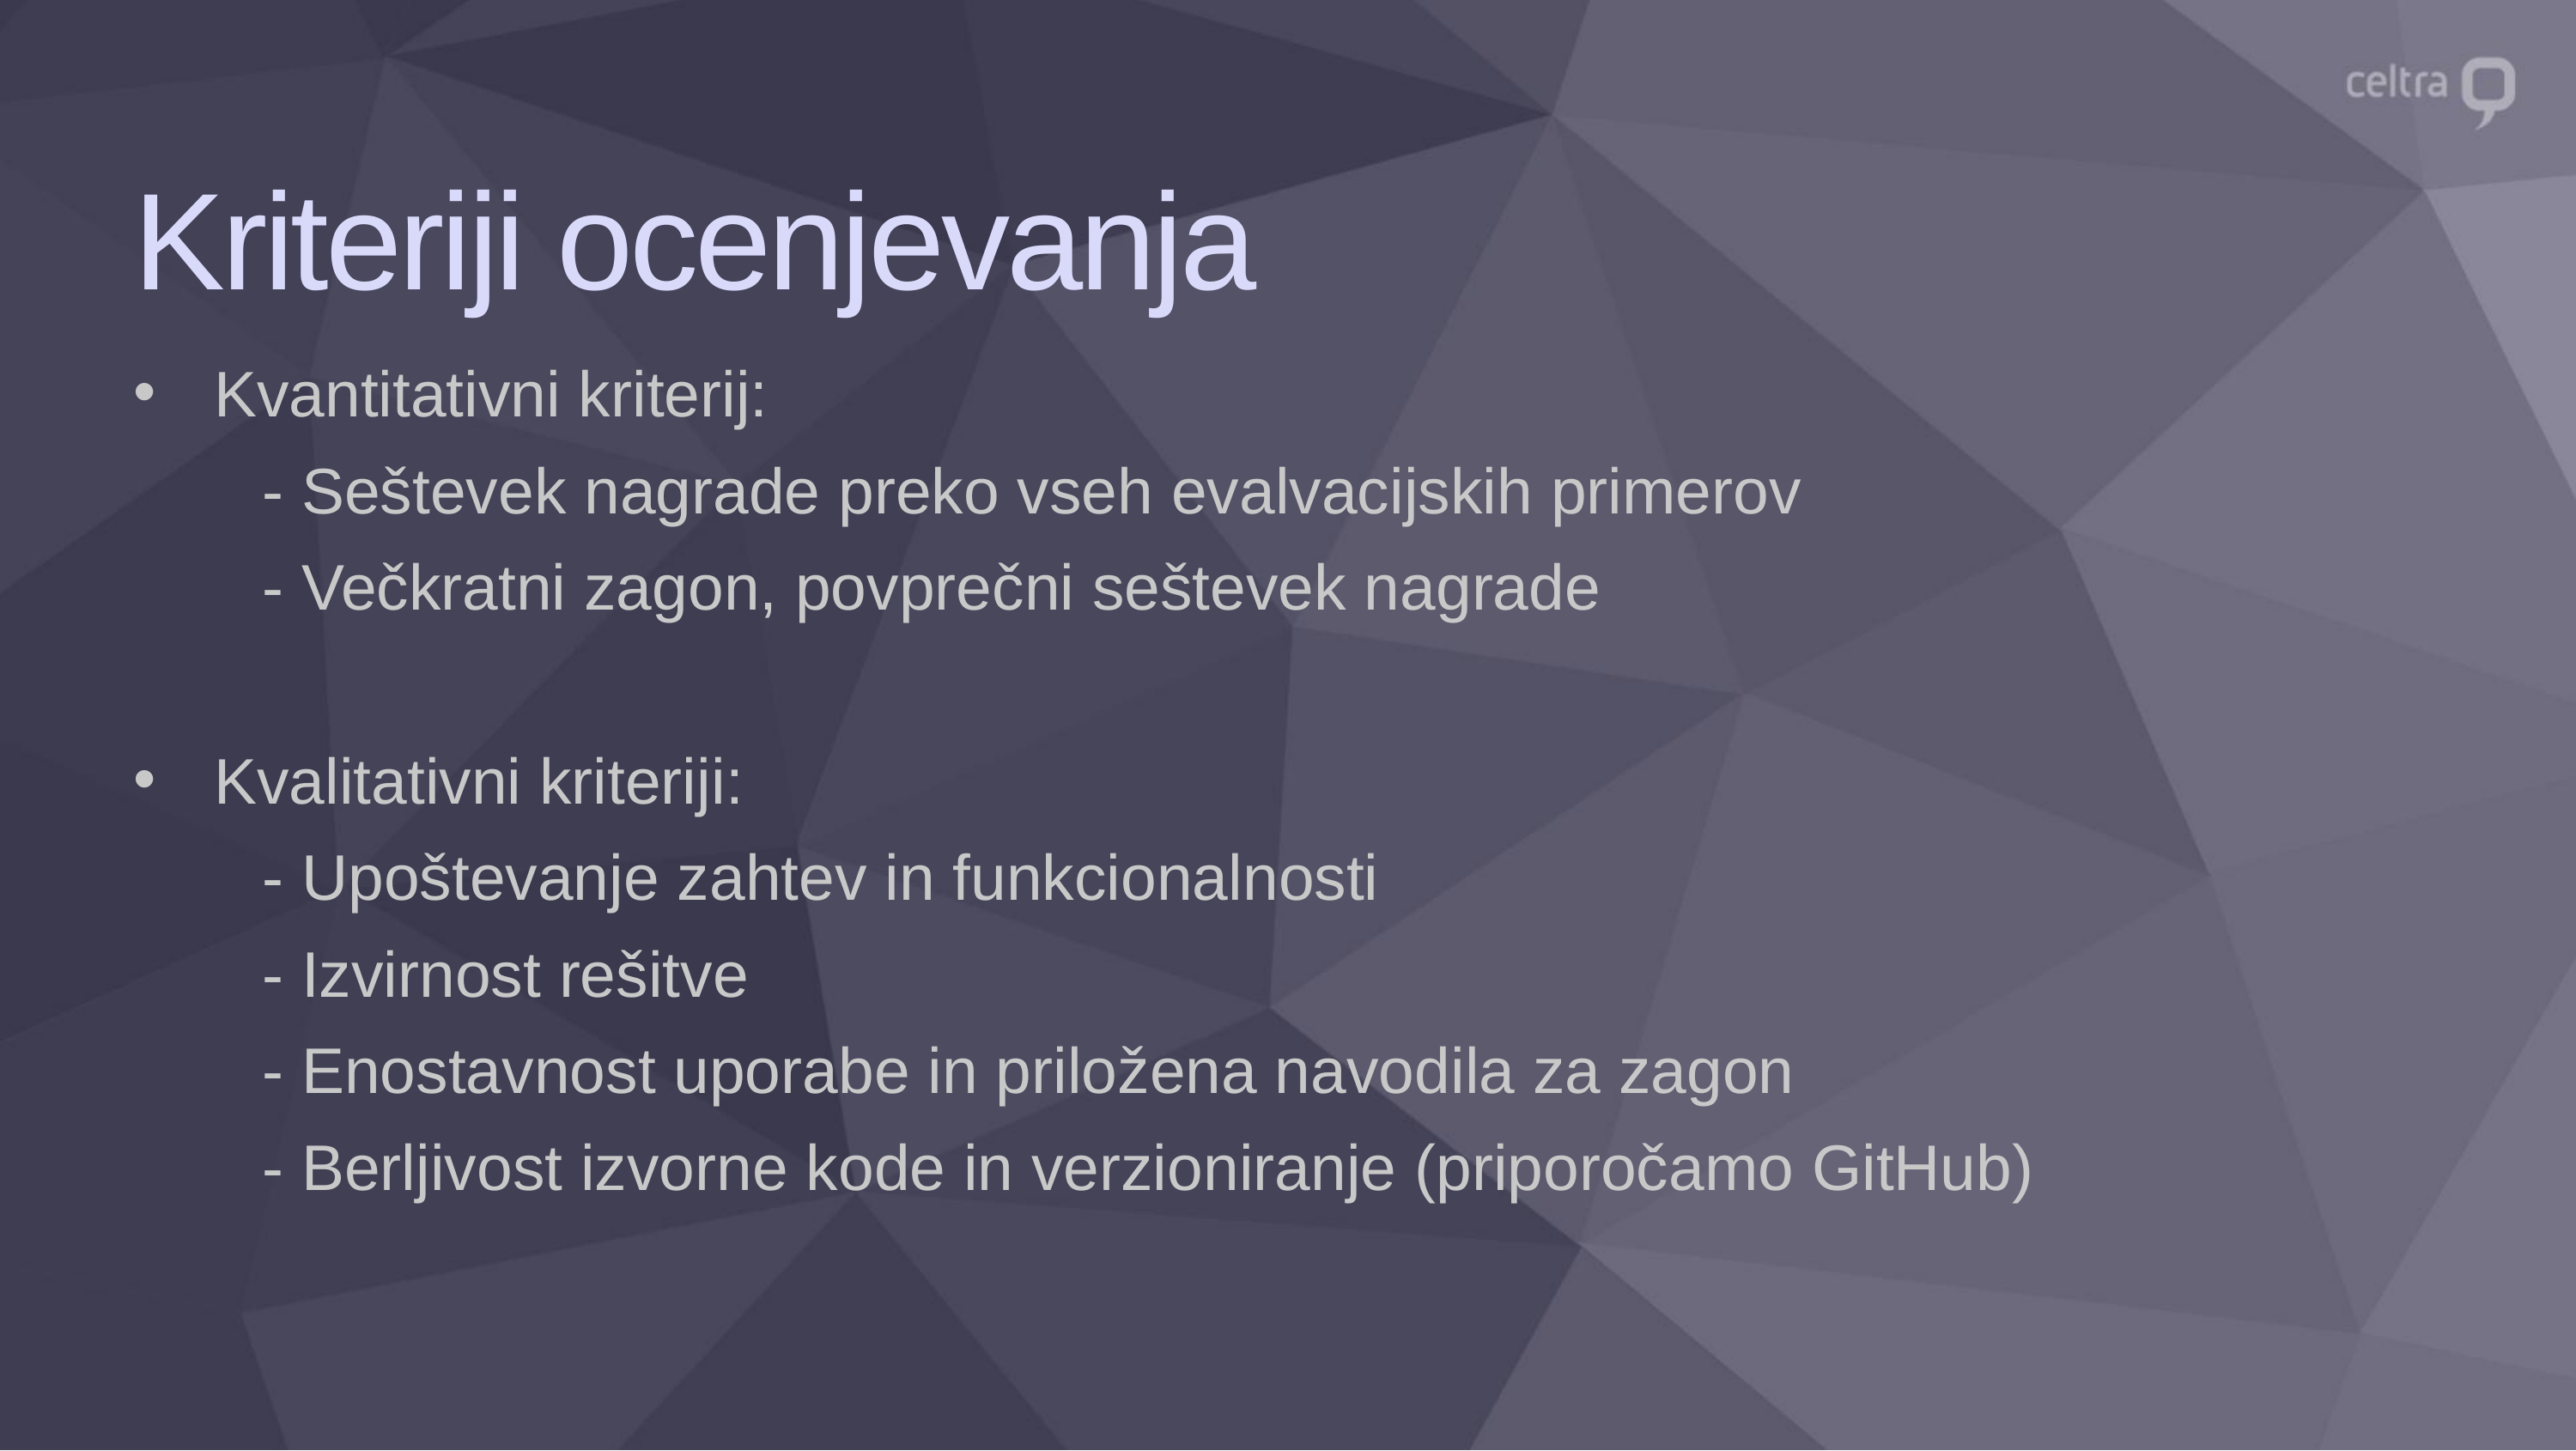

# Kriteriji ocenjevanja
Kvantitativni kriterij:
	- Seštevek nagrade preko vseh evalvacijskih primerov
	- Večkratni zagon, povprečni seštevek nagrade

Kvalitativni kriteriji:
	- Upoštevanje zahtev in funkcionalnosti
	- Izvirnost rešitve
	- Enostavnost uporabe in priložena navodila za zagon
	- Berljivost izvorne kode in verzioniranje (priporočamo GitHub)